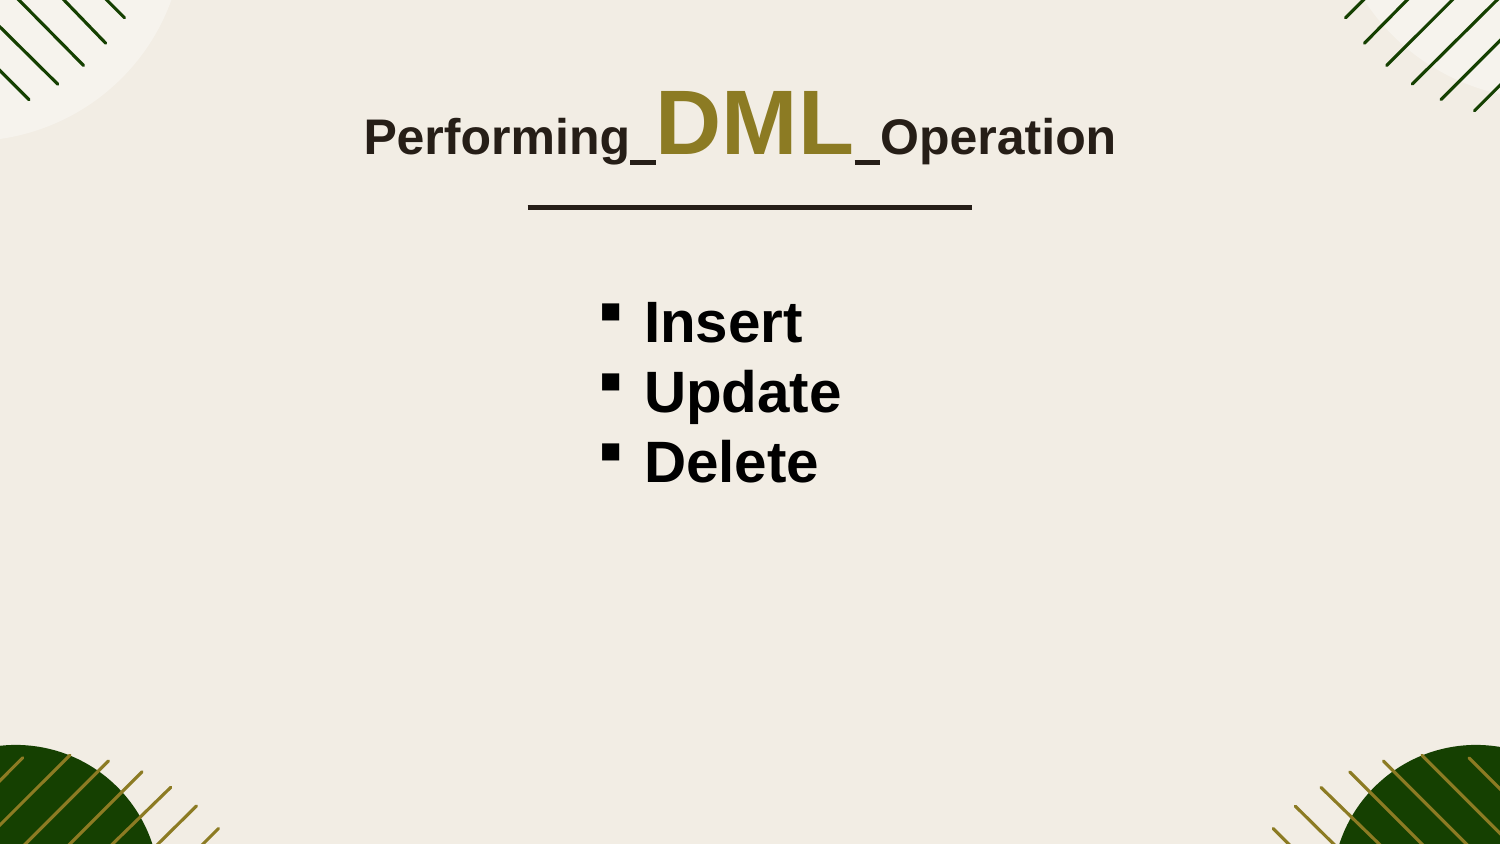

# Performing DML Operation

Insert
Update
Delete